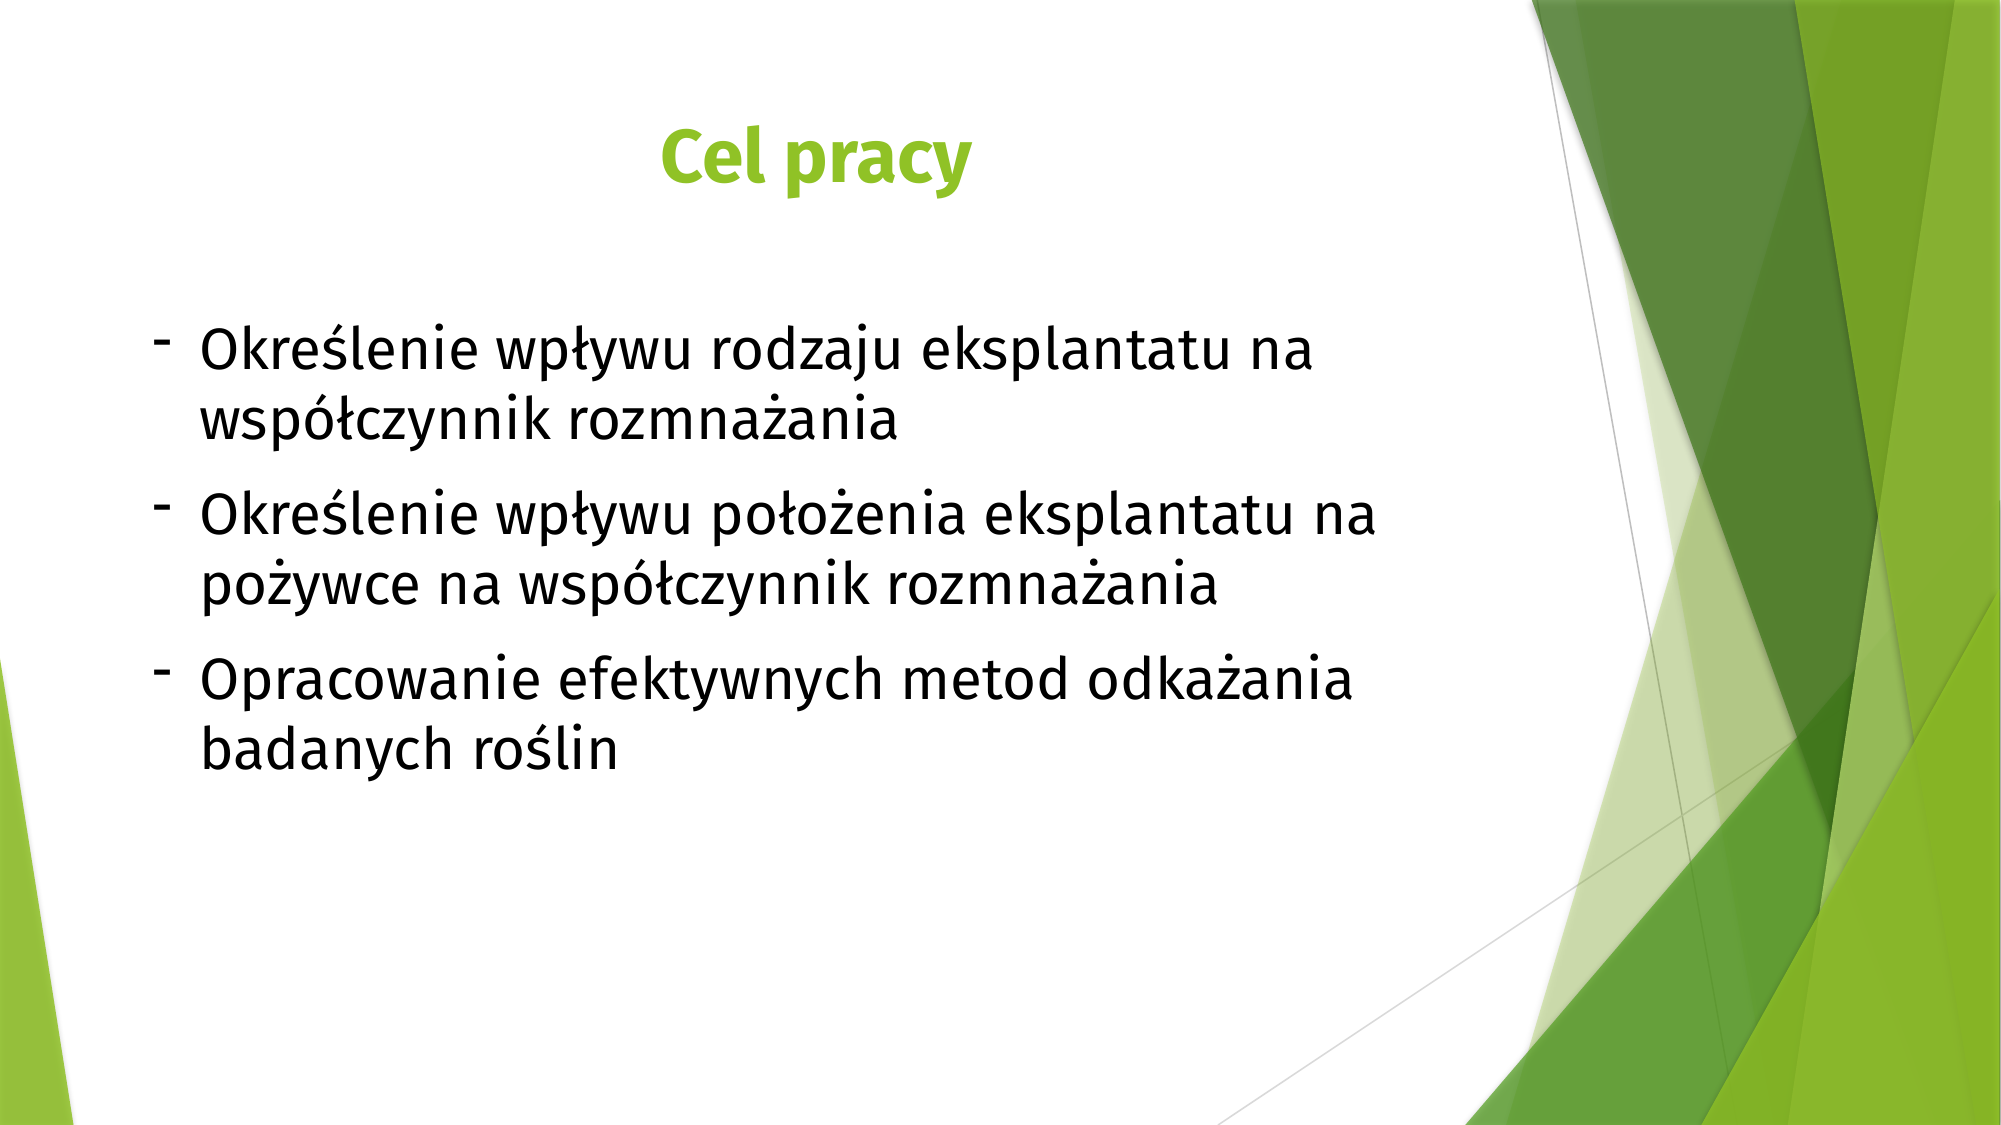

# Cel pracy
Określenie wpływu rodzaju eksplantatu na współczynnik rozmnażania
Określenie wpływu położenia eksplantatu na pożywce na współczynnik rozmnażania
Opracowanie efektywnych metod odkażania badanych roślin